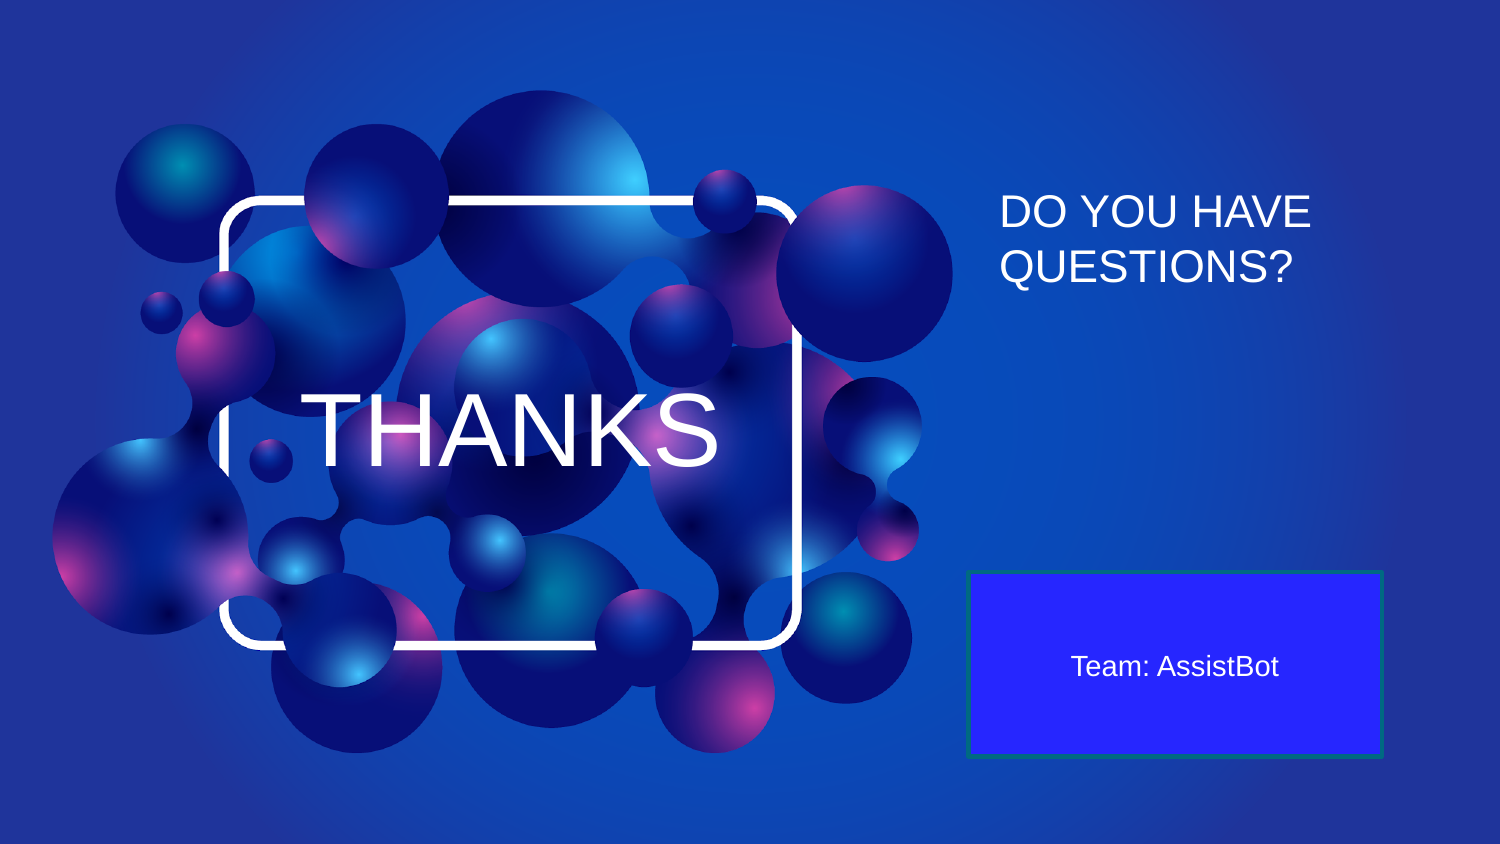

THANKS
# DO YOU HAVE QUESTIONS?
Team: AssistBot